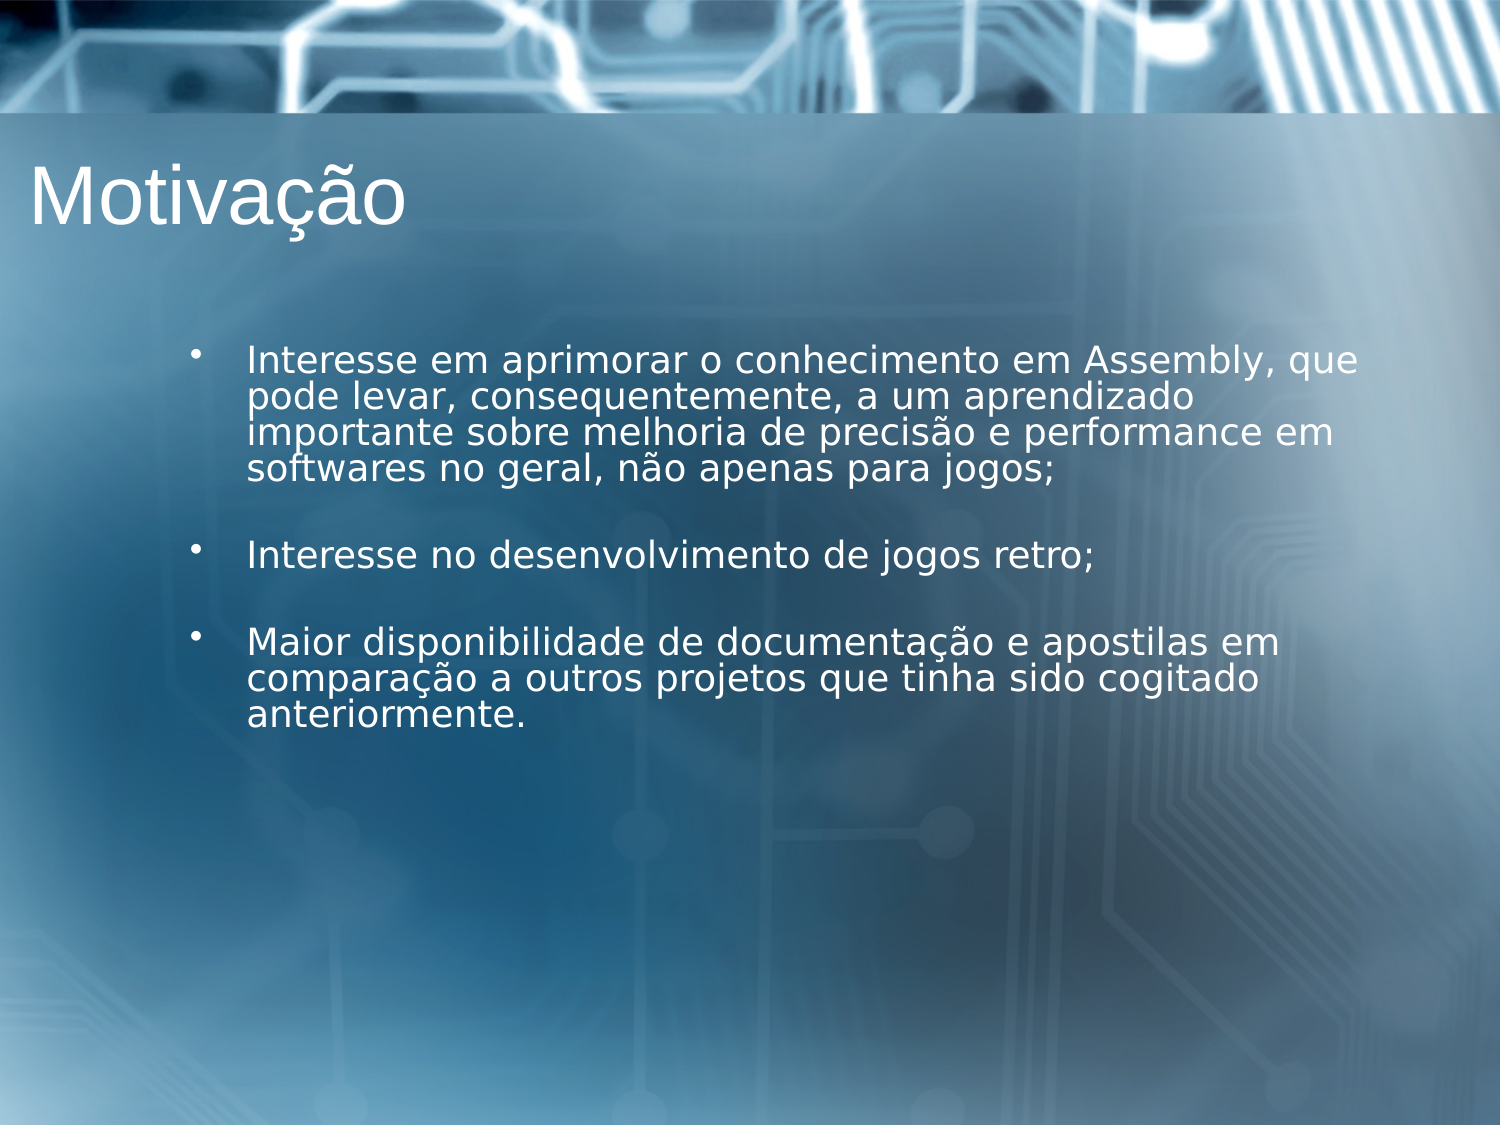

# Motivação
Interesse em aprimorar o conhecimento em Assembly, que pode levar, consequentemente, a um aprendizado importante sobre melhoria de precisão e performance em softwares no geral, não apenas para jogos;

Interesse no desenvolvimento de jogos retro;

Maior disponibilidade de documentação e apostilas em comparação a outros projetos que tinha sido cogitado anteriormente.